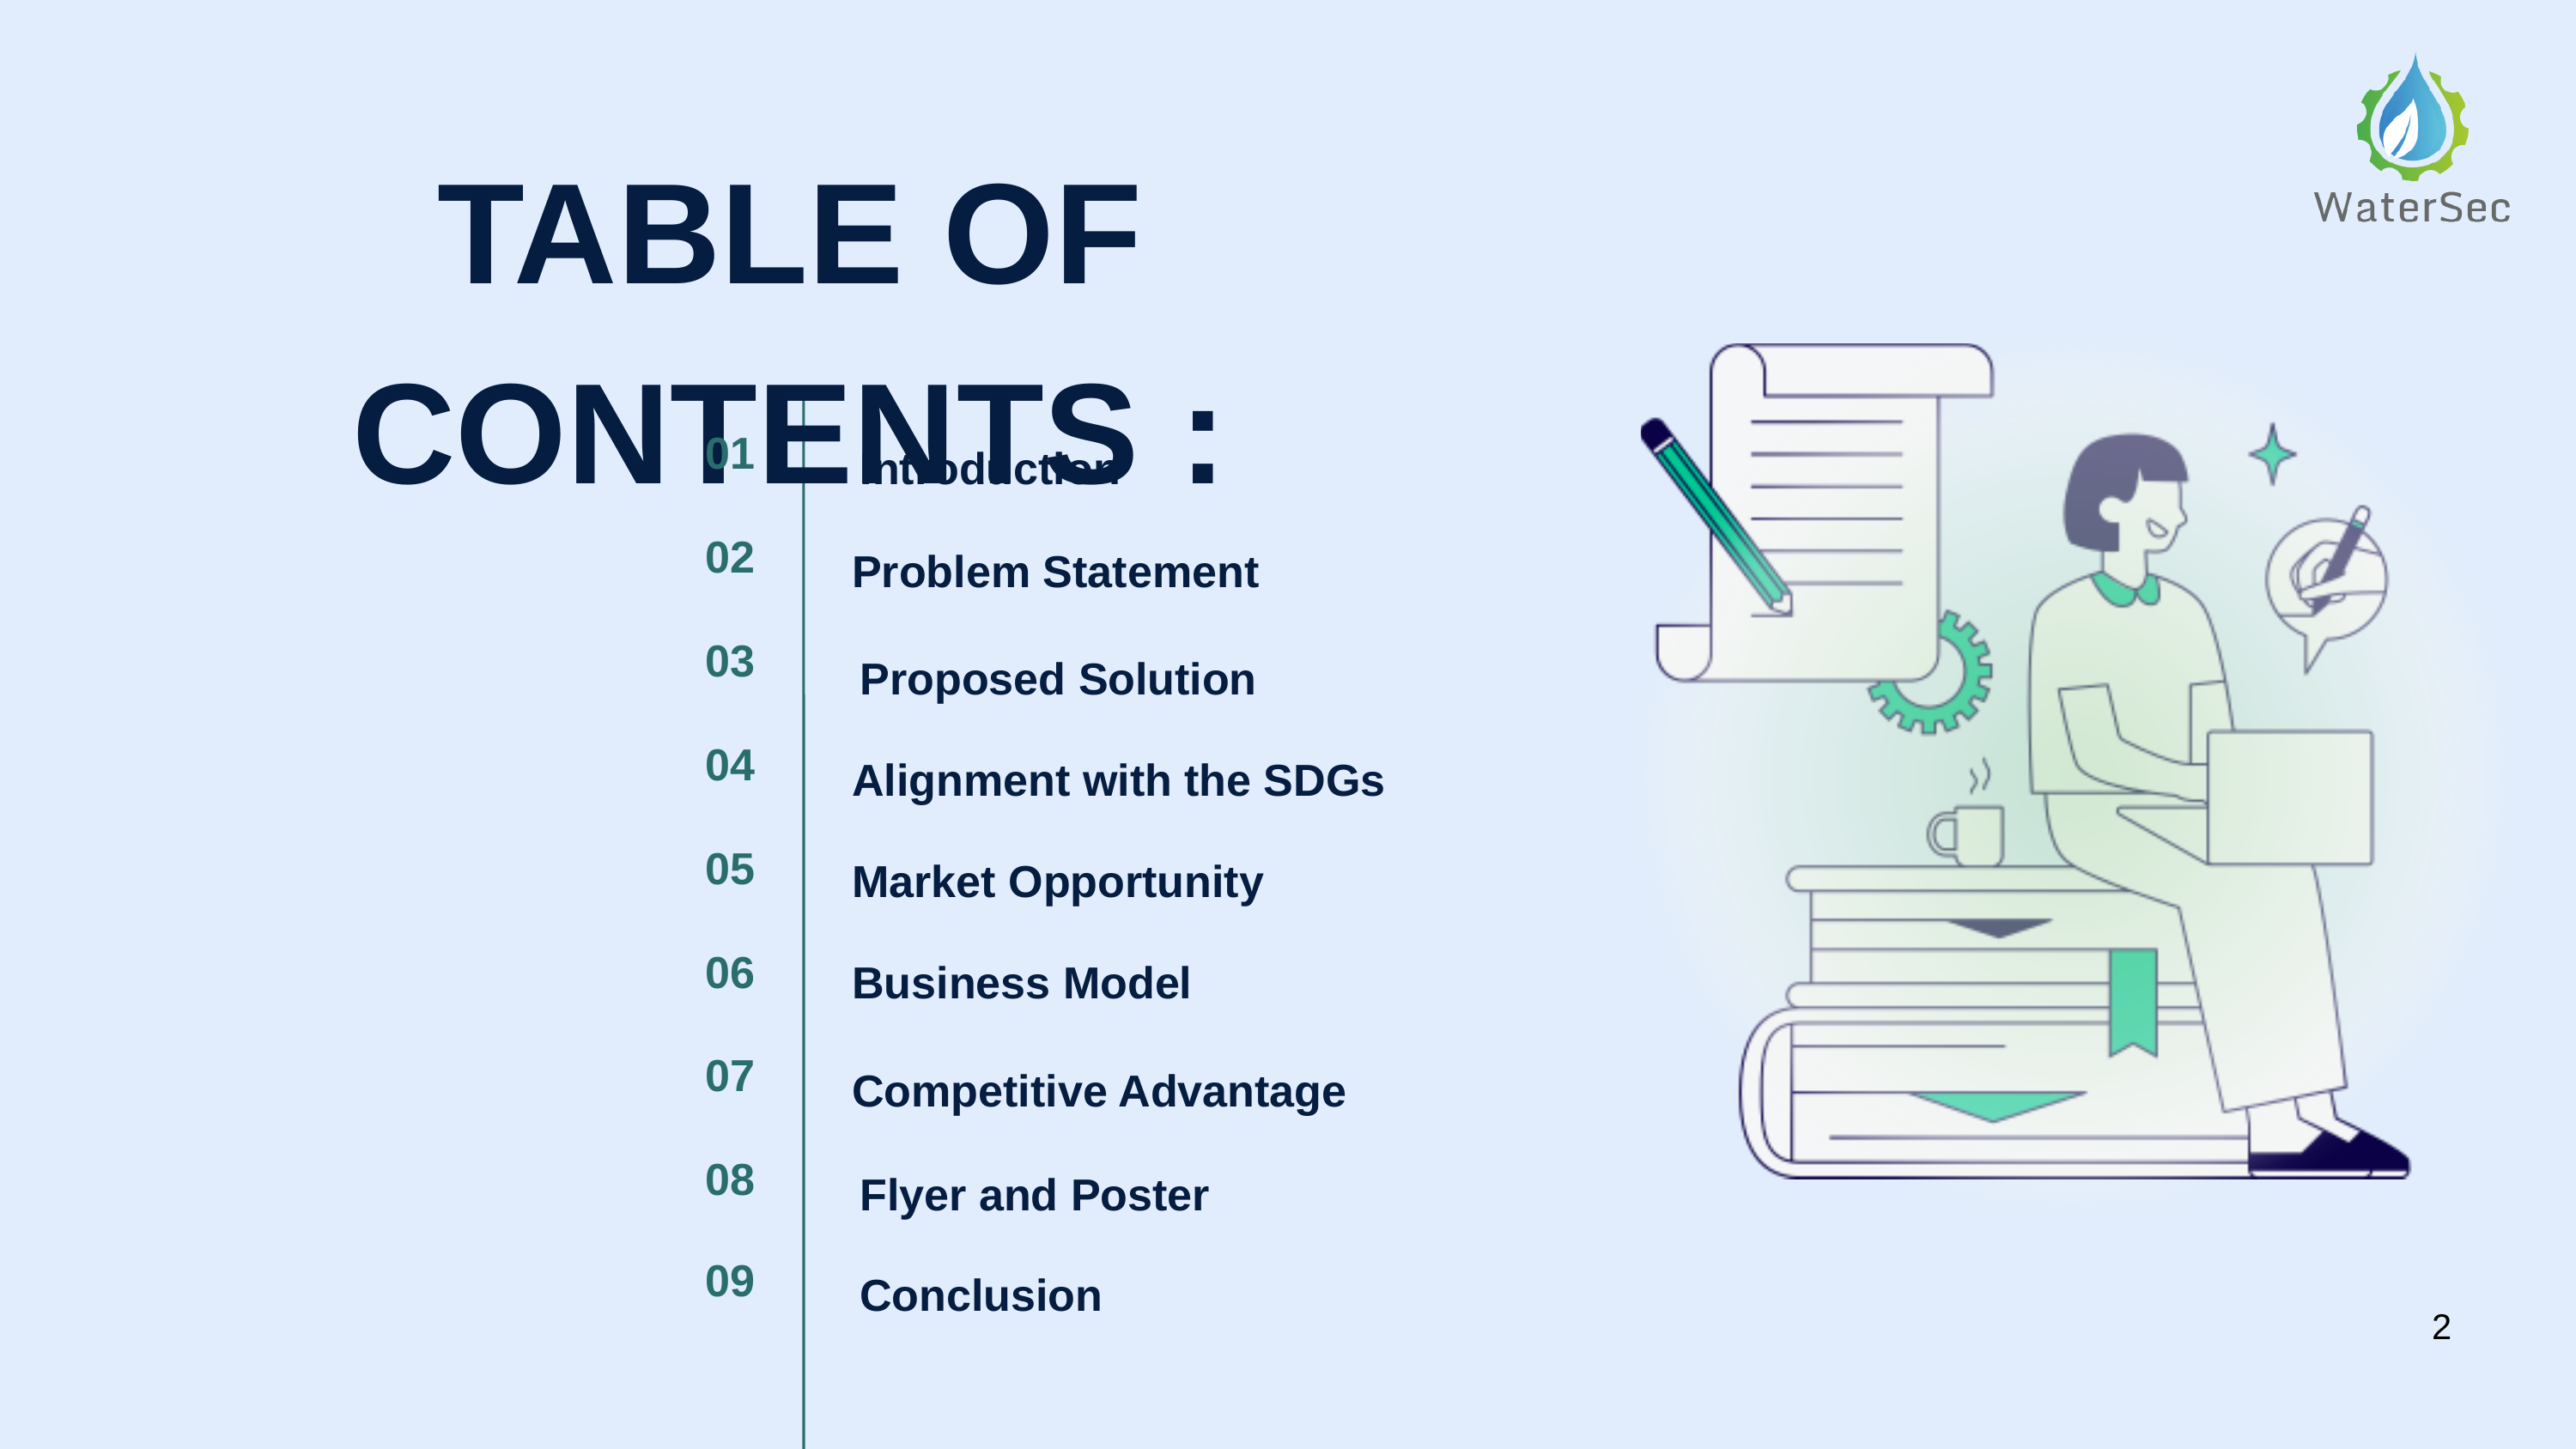

TABLE OF CONTENTS :

01
Introduction
02
Problem Statement
03
Proposed Solution
04
Alignment with the SDGs
05
Market Opportunity
06
Business Model
07
Competitive Advantage
08
Flyer and Poster
09
Conclusion
2